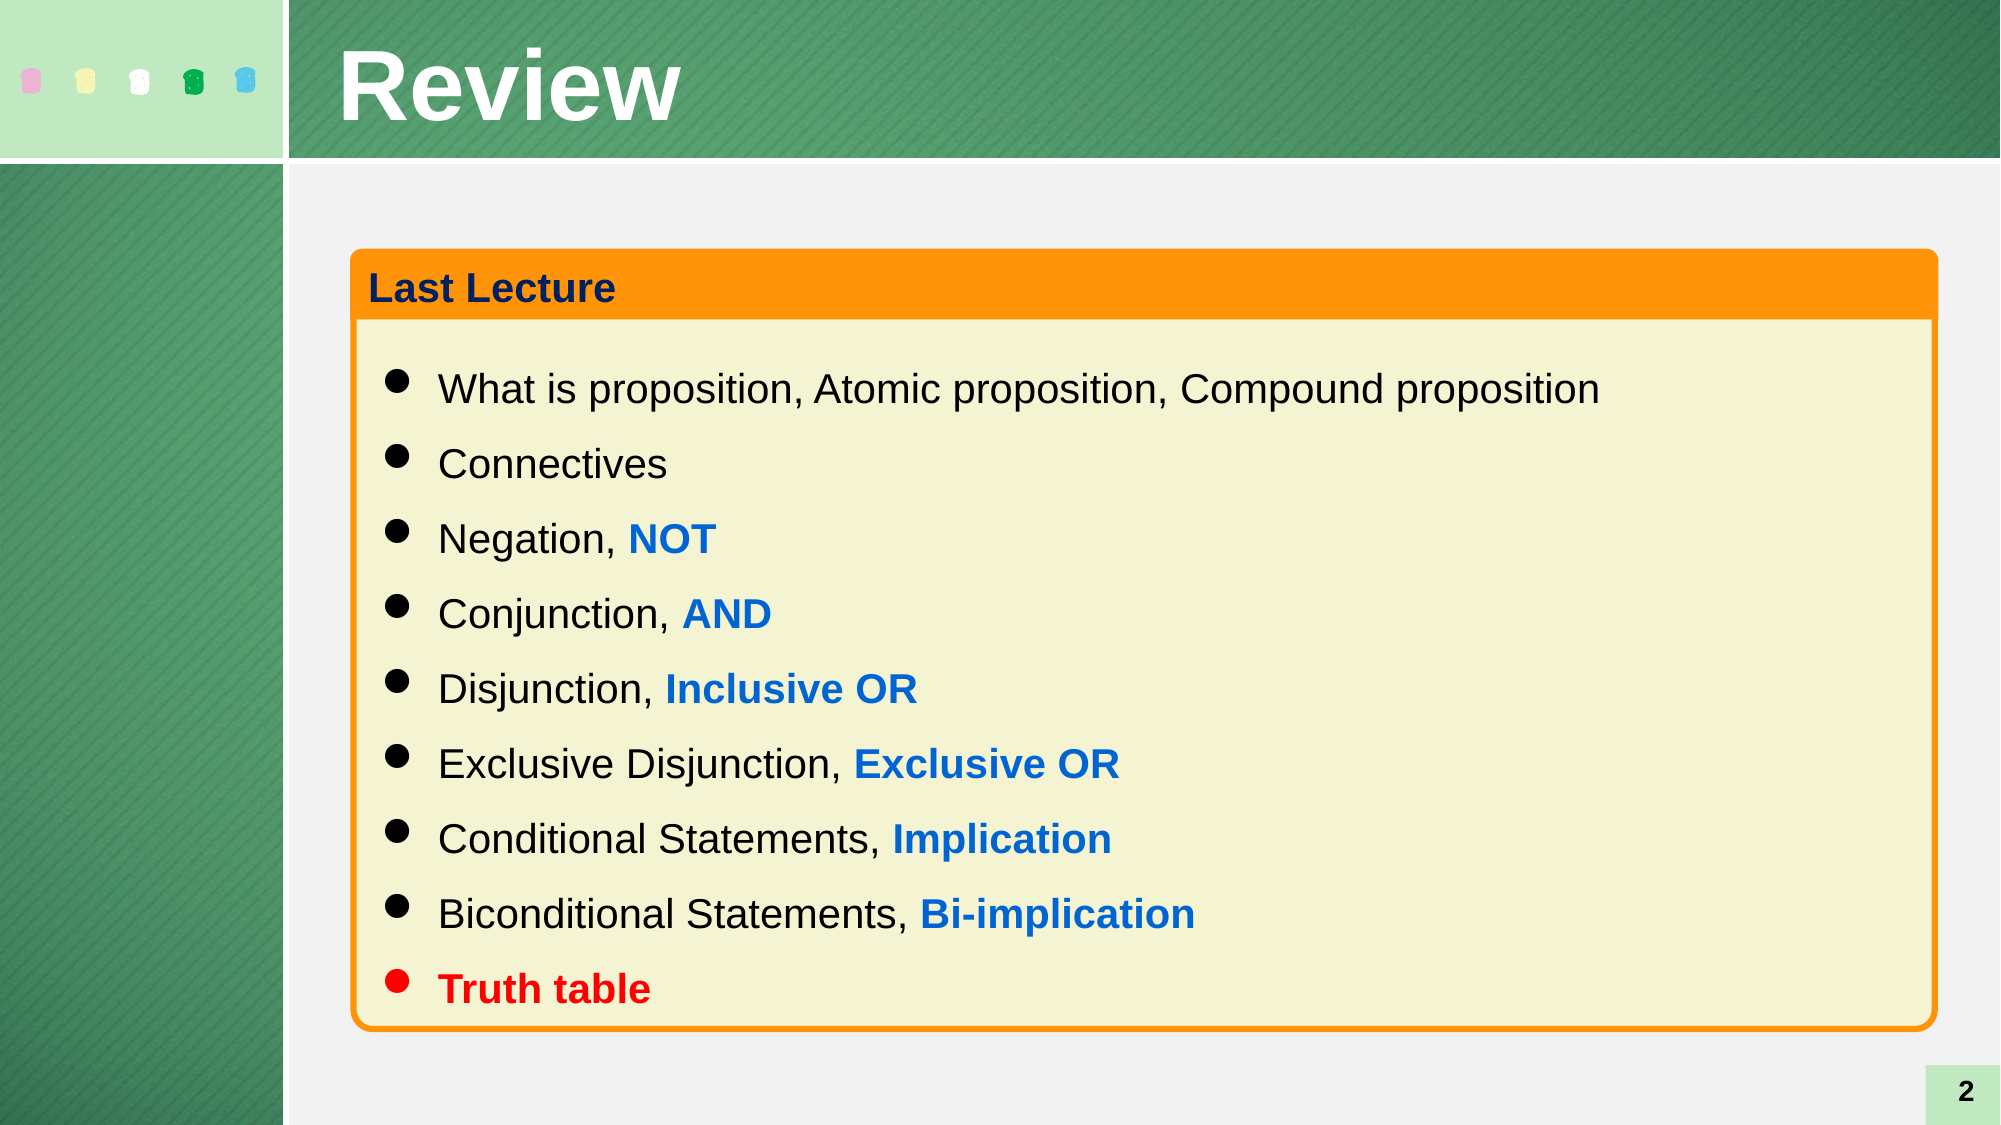

Review

Last Lecture

What is proposition, Atomic proposition, Compound proposition
Connectives
Negation, NOT
Conjunction, AND
Disjunction, Inclusive OR
Exclusive Disjunction, Exclusive OR
Conditional Statements, Implication
Biconditional Statements, Bi-implication
Truth table
2